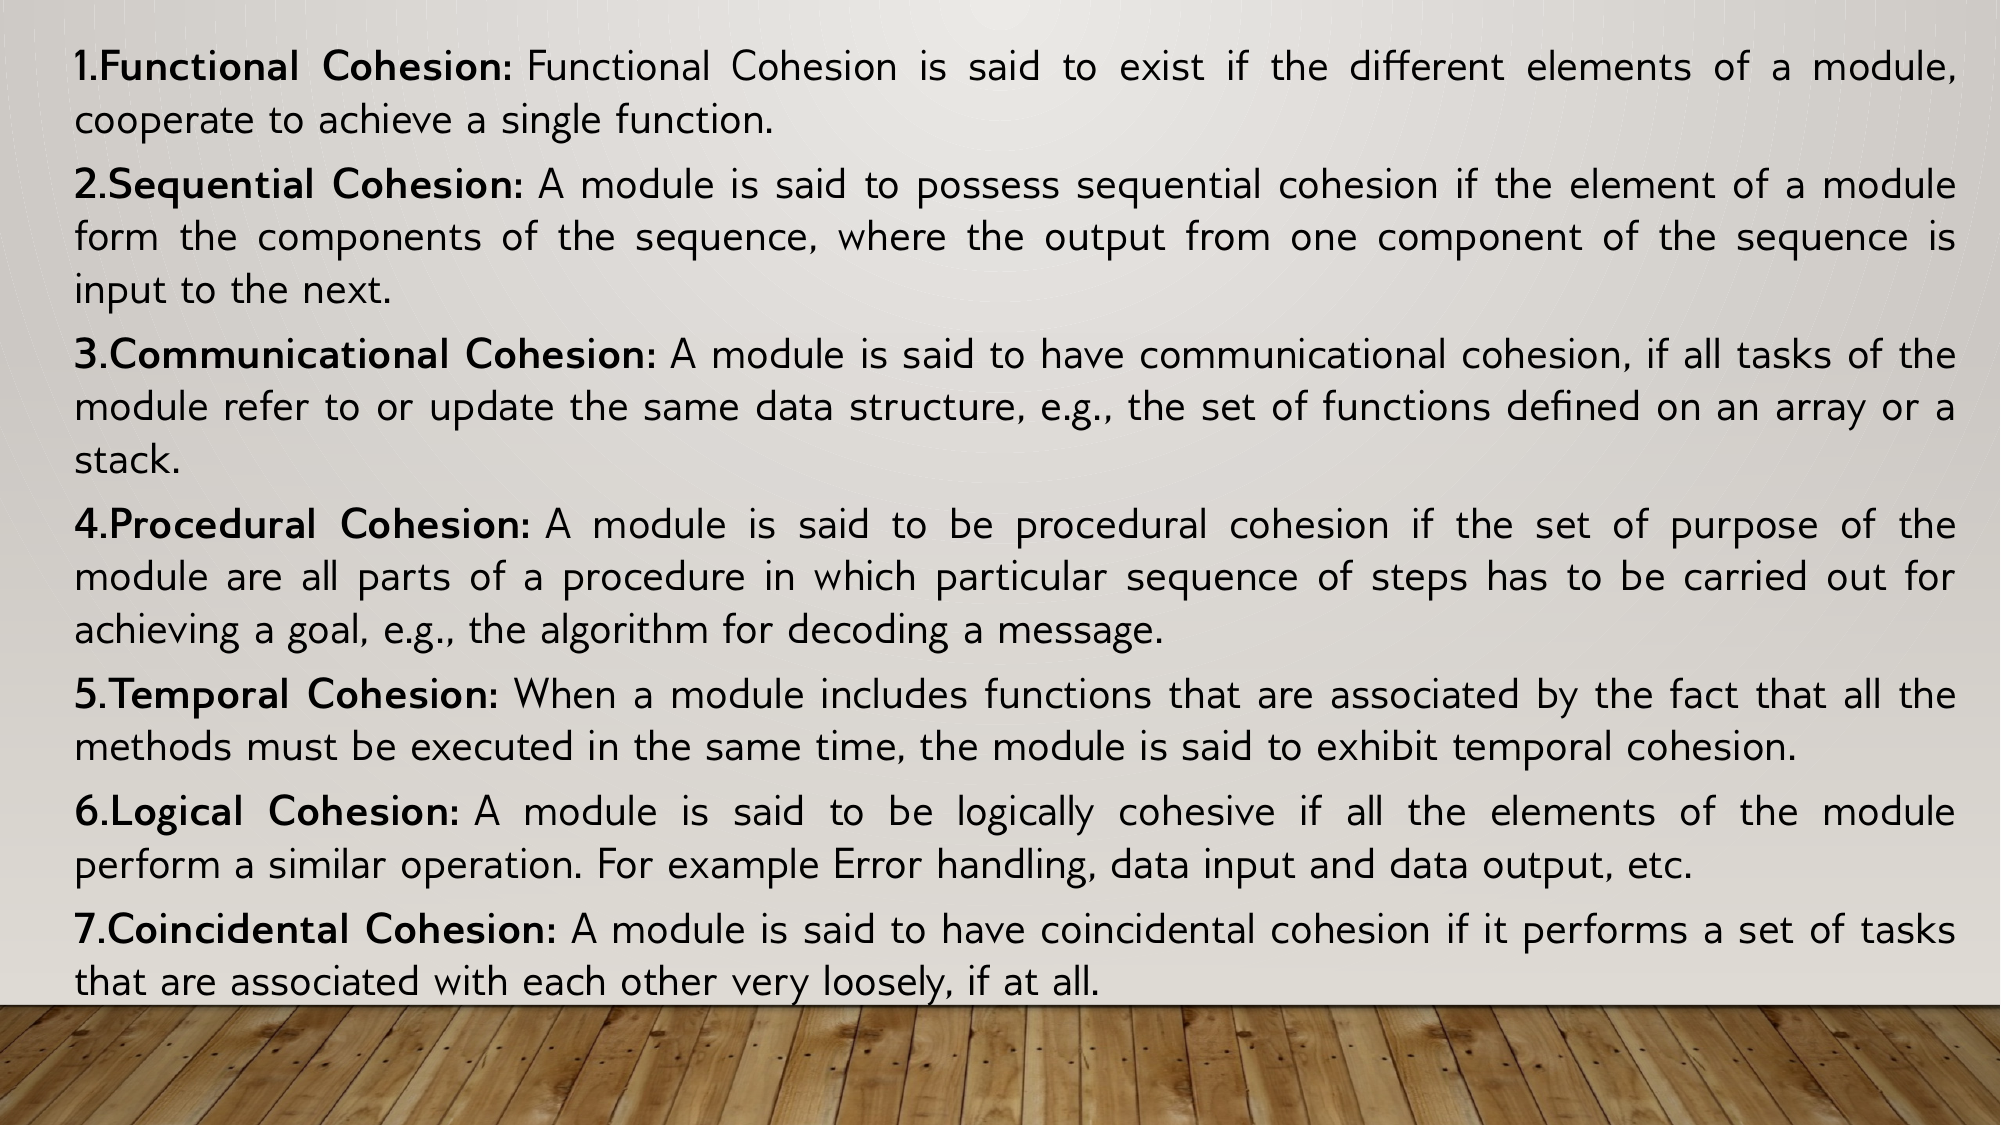

Functional Cohesion: Functional Cohesion is said to exist if the different elements of a module, cooperate to achieve a single function.
Sequential Cohesion: A module is said to possess sequential cohesion if the element of a module form the components of the sequence, where the output from one component of the sequence is input to the next.
Communicational Cohesion: A module is said to have communicational cohesion, if all tasks of the module refer to or update the same data structure, e.g., the set of functions defined on an array or a stack.
Procedural Cohesion: A module is said to be procedural cohesion if the set of purpose of the module are all parts of a procedure in which particular sequence of steps has to be carried out for achieving a goal, e.g., the algorithm for decoding a message.
Temporal Cohesion: When a module includes functions that are associated by the fact that all the methods must be executed in the same time, the module is said to exhibit temporal cohesion.
Logical Cohesion: A module is said to be logically cohesive if all the elements of the module perform a similar operation. For example Error handling, data input and data output, etc.
Coincidental Cohesion: A module is said to have coincidental cohesion if it performs a set of tasks that are associated with each other very loosely, if at all.